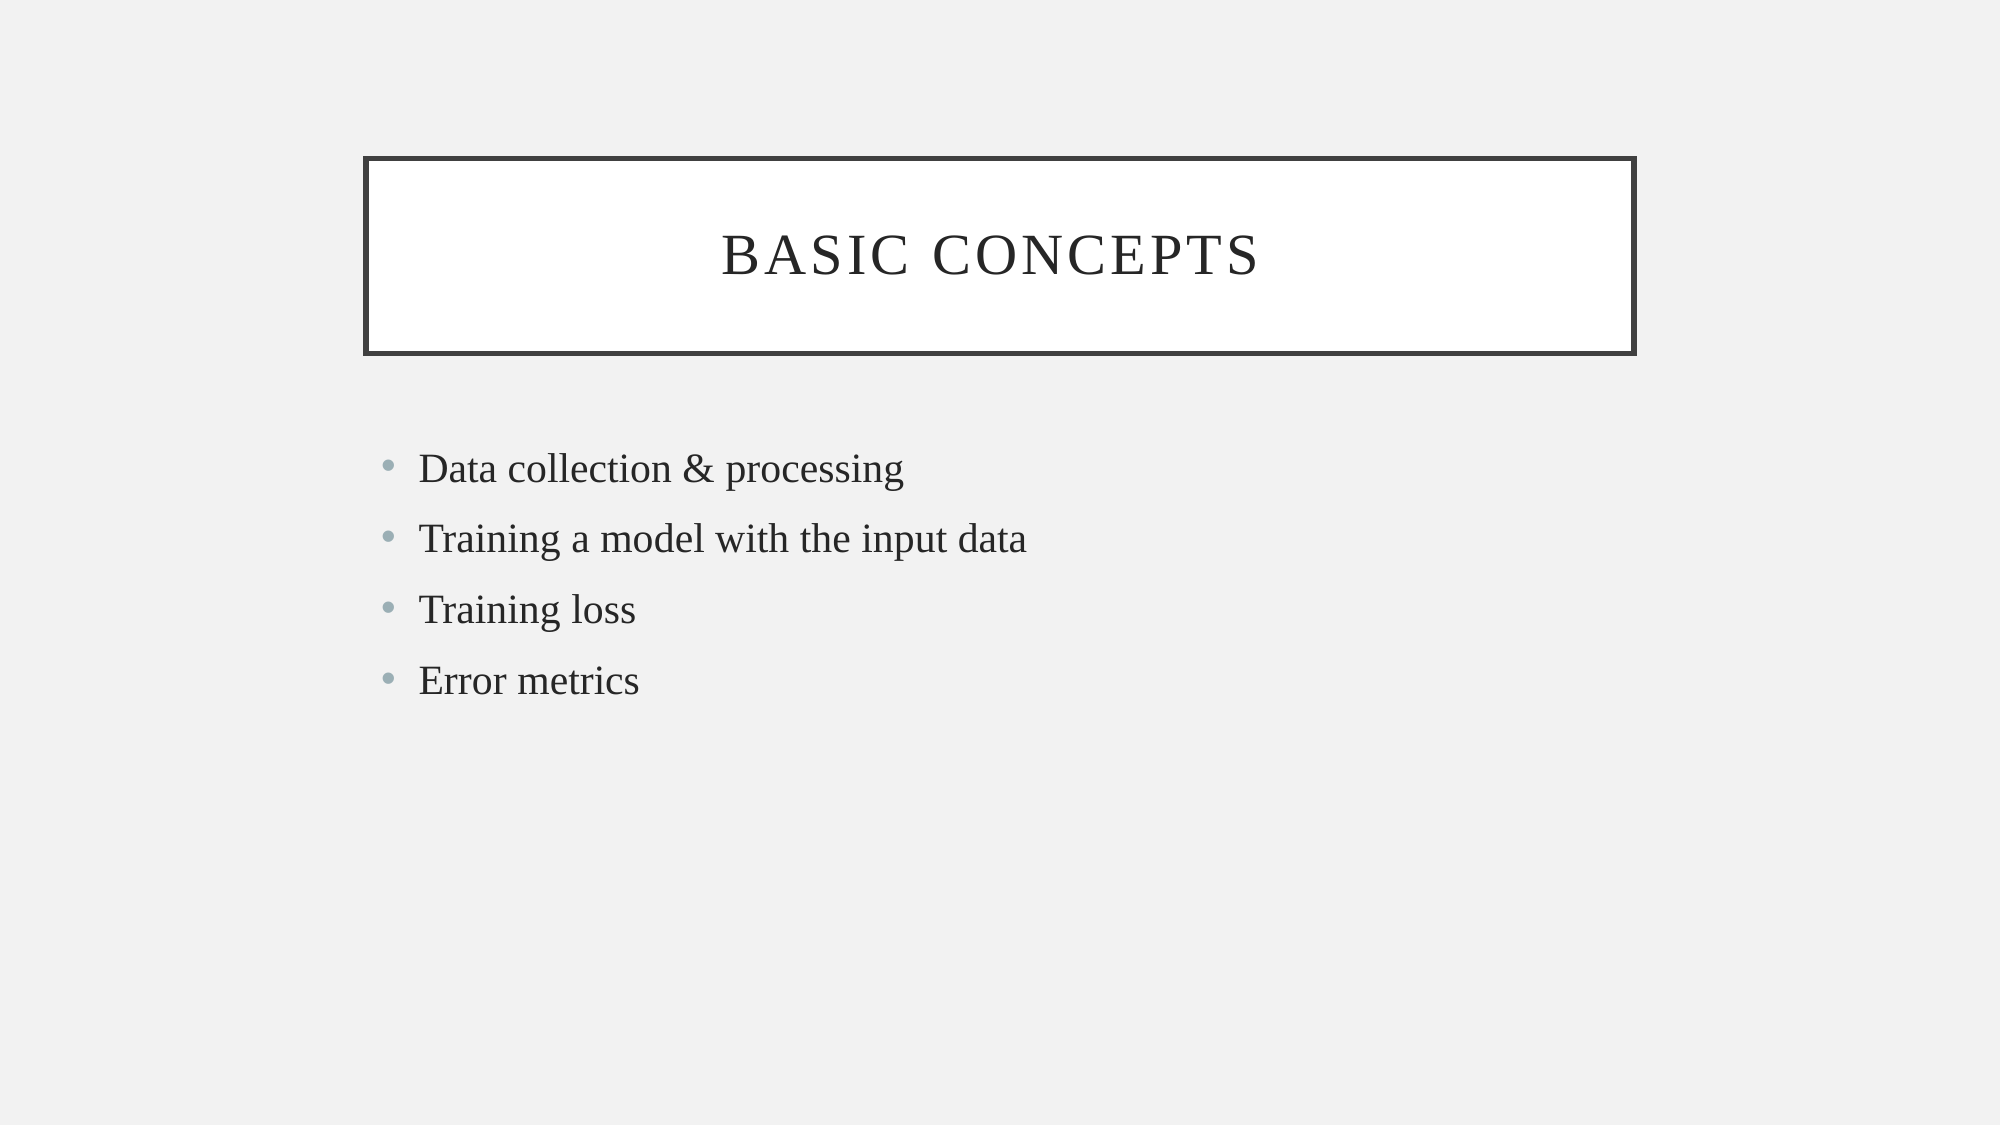

# Basic Concepts
Data collection & processing
Training a model with the input data
Training loss
Error metrics